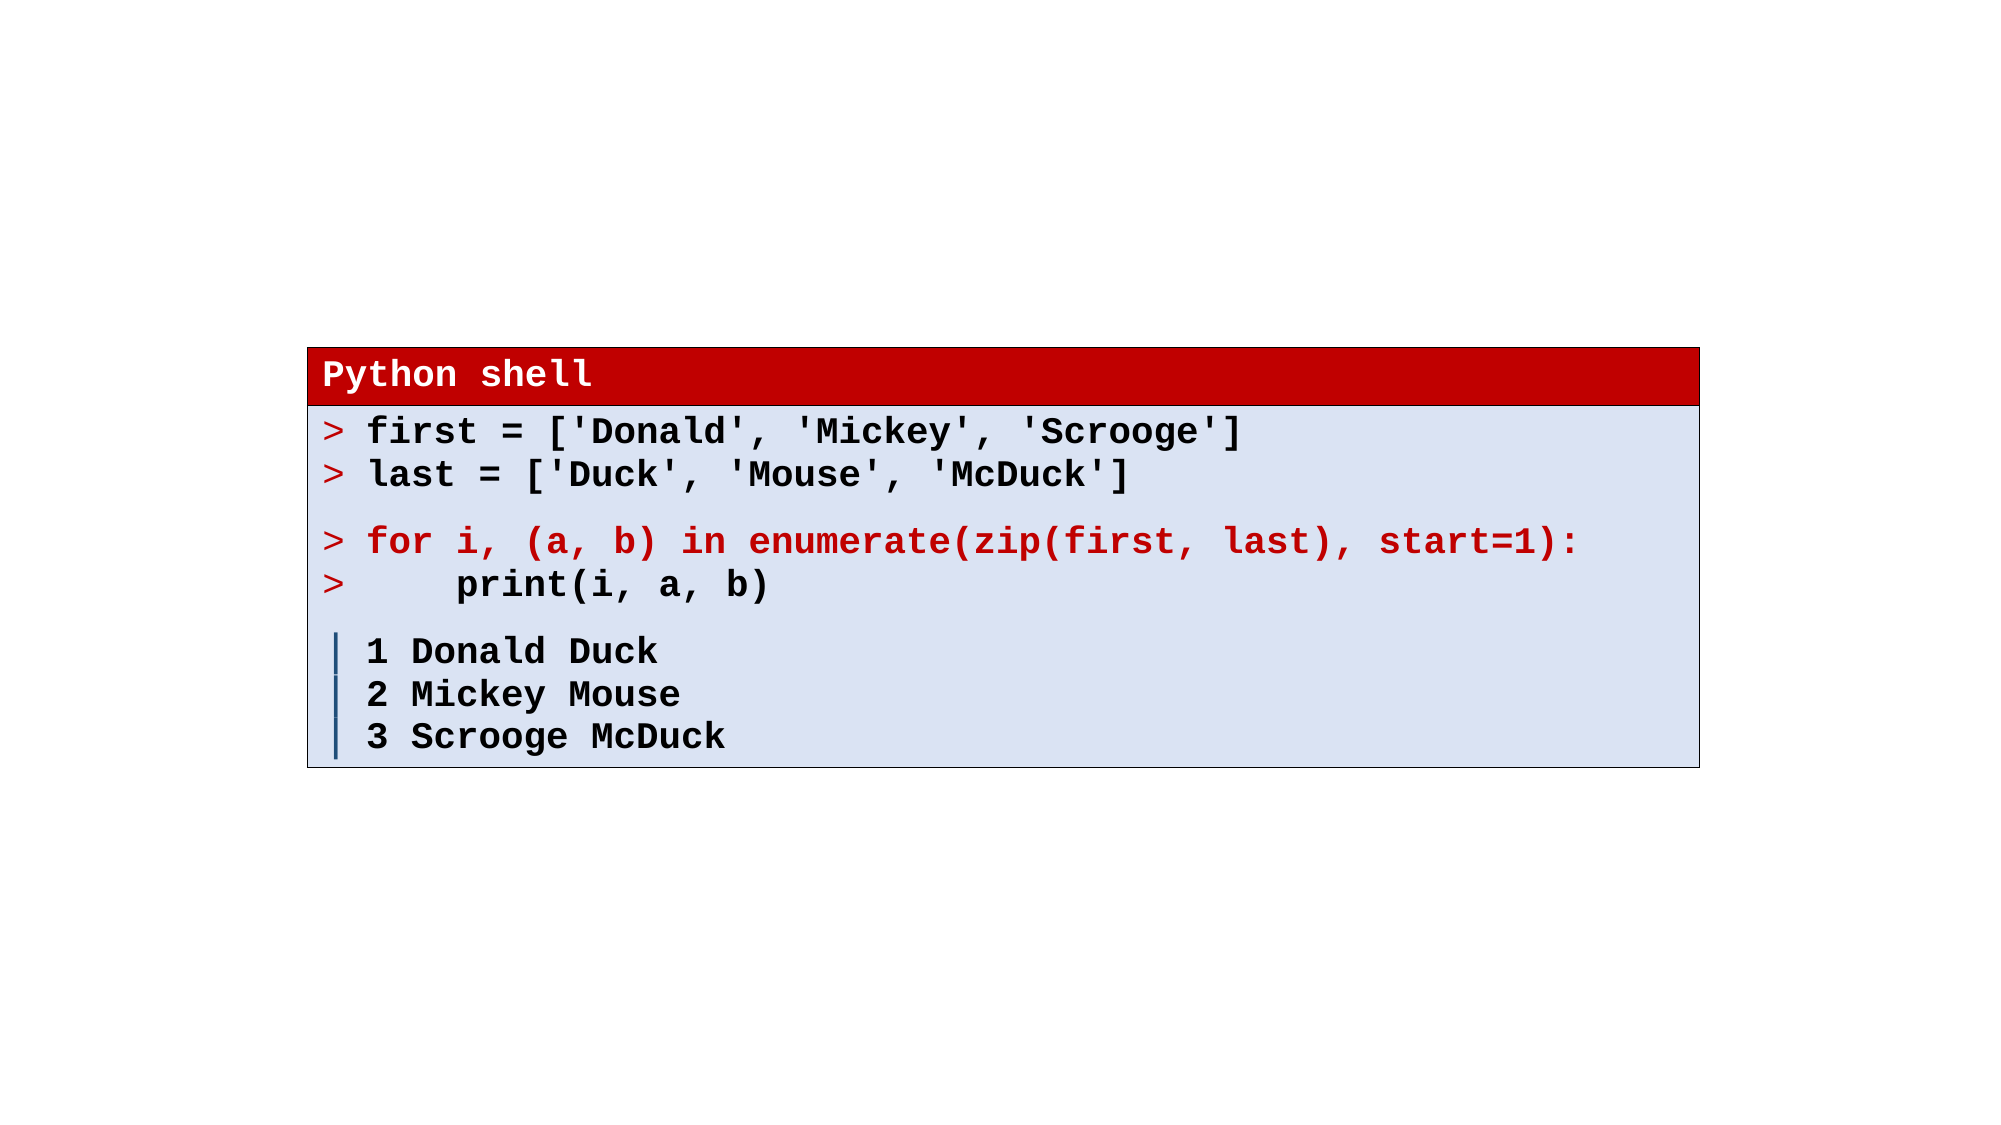

| Python shell |
| --- |
| first = ['Donald', 'Mickey', 'Scrooge'] last = ['Duck', 'Mouse', 'McDuck'] for i, (a, b) in enumerate(zip(first, last), start=1): print(i, a, b) 1 Donald Duck 2 Mickey Mouse 3 Scrooge McDuck |